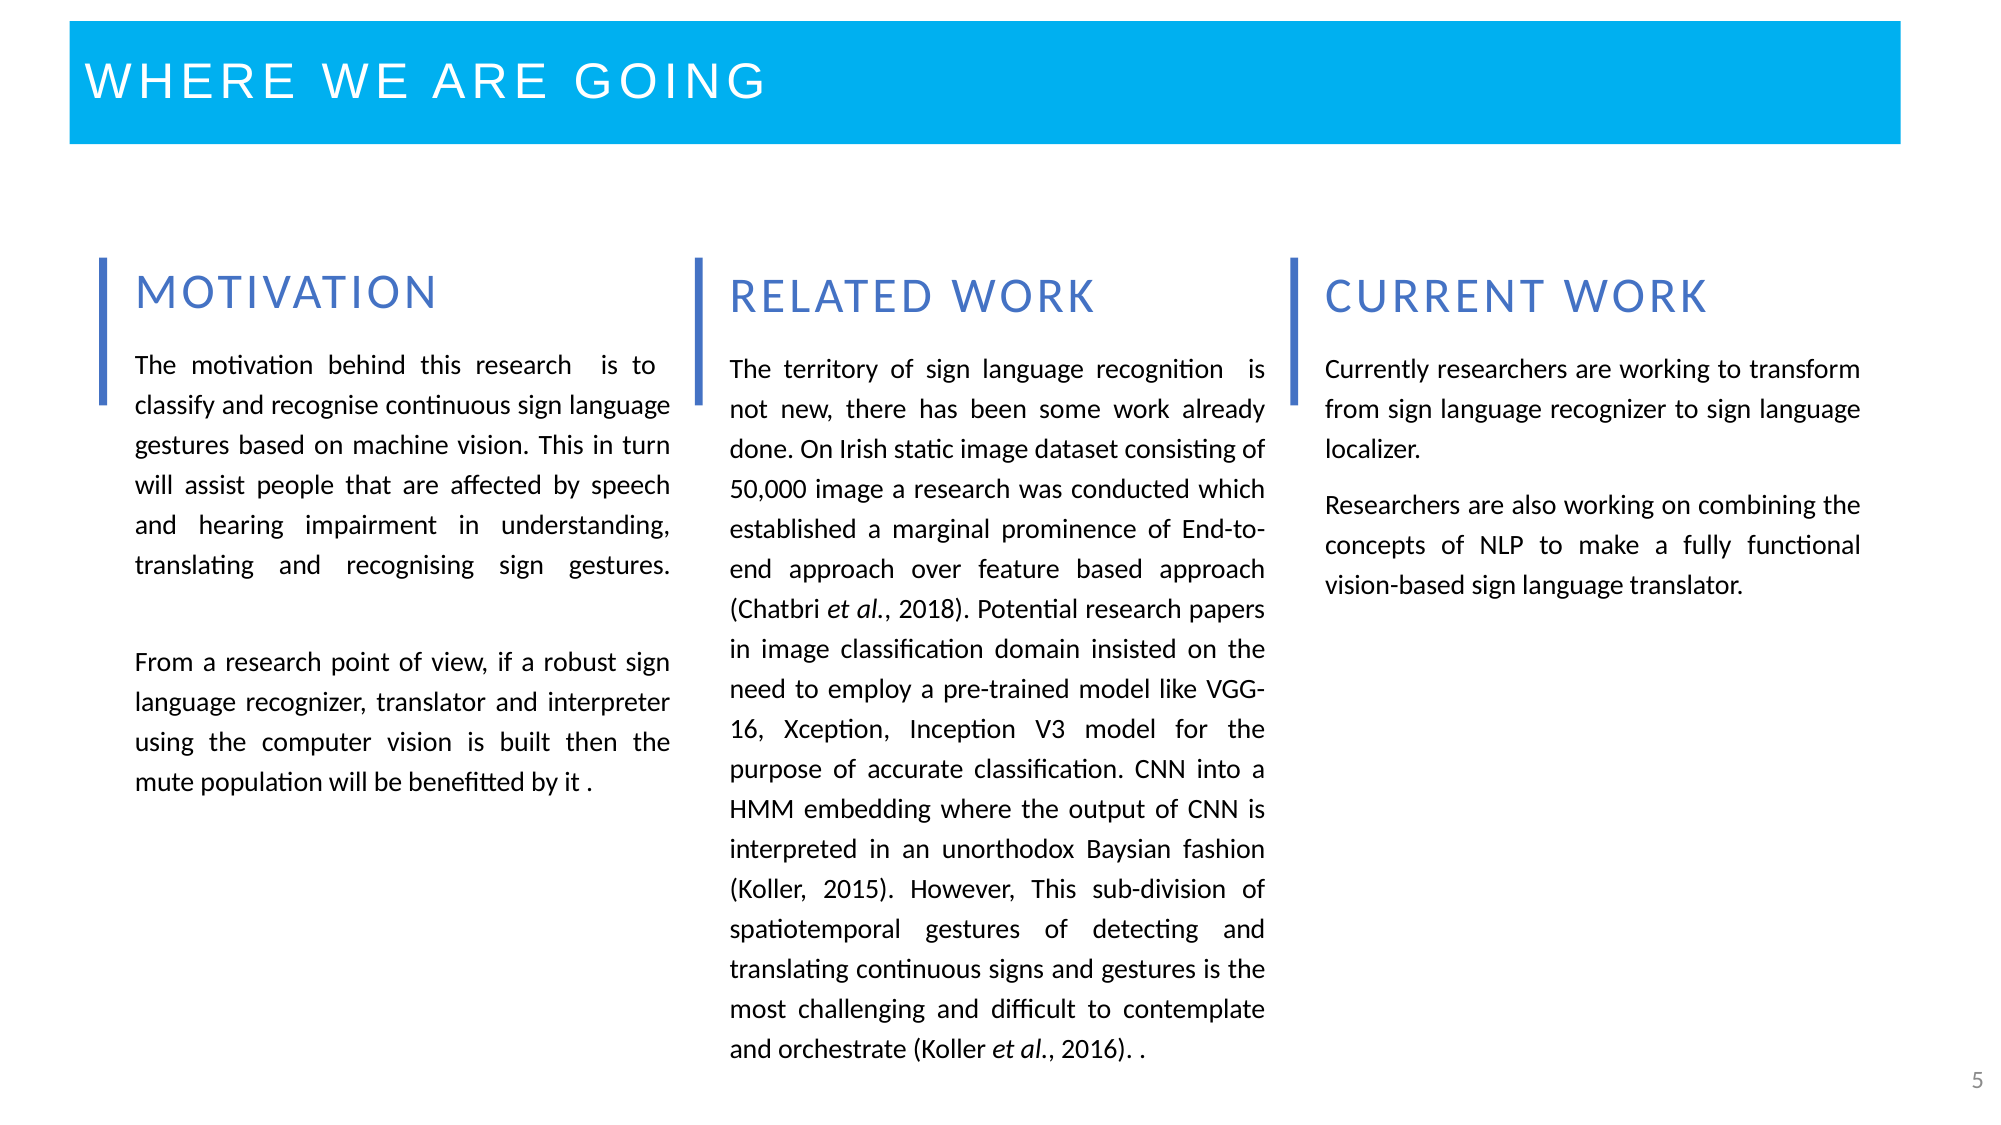

# WHERE WE ARE GOING
MOTIVATION
RELATED WORK
CURRENT WORK
The motivation behind this research  is to  classify and recognise continuous sign language gestures based on machine vision. This in turn will assist people that are affected by speech and hearing impairment in understanding, translating and recognising sign gestures.
From a research point of view, if a robust sign language recognizer, translator and interpreter using the computer vision is built then the mute population will be benefitted by it .
The territory of sign language recognition  is not new, there has been some work already done. On Irish static image dataset consisting of 50,000 image a research was conducted which established a marginal prominence of End-to-end approach over feature based approach (Chatbri et al., 2018). Potential research papers in image classification domain insisted on the need to employ a pre-trained model like VGG-16, Xception, Inception V3 model for the purpose of accurate classification. CNN into a HMM embedding where the output of CNN is interpreted in an unorthodox Baysian fashion (Koller, 2015). However, This sub-division of spatiotemporal gestures of detecting and translating continuous signs and gestures is the most challenging and difficult to contemplate and orchestrate (Koller et al., 2016). .

Currently researchers are working to transform from sign language recognizer to sign language localizer.
Researchers are also working on combining the concepts of NLP to make a fully functional vision-based sign language translator.

5